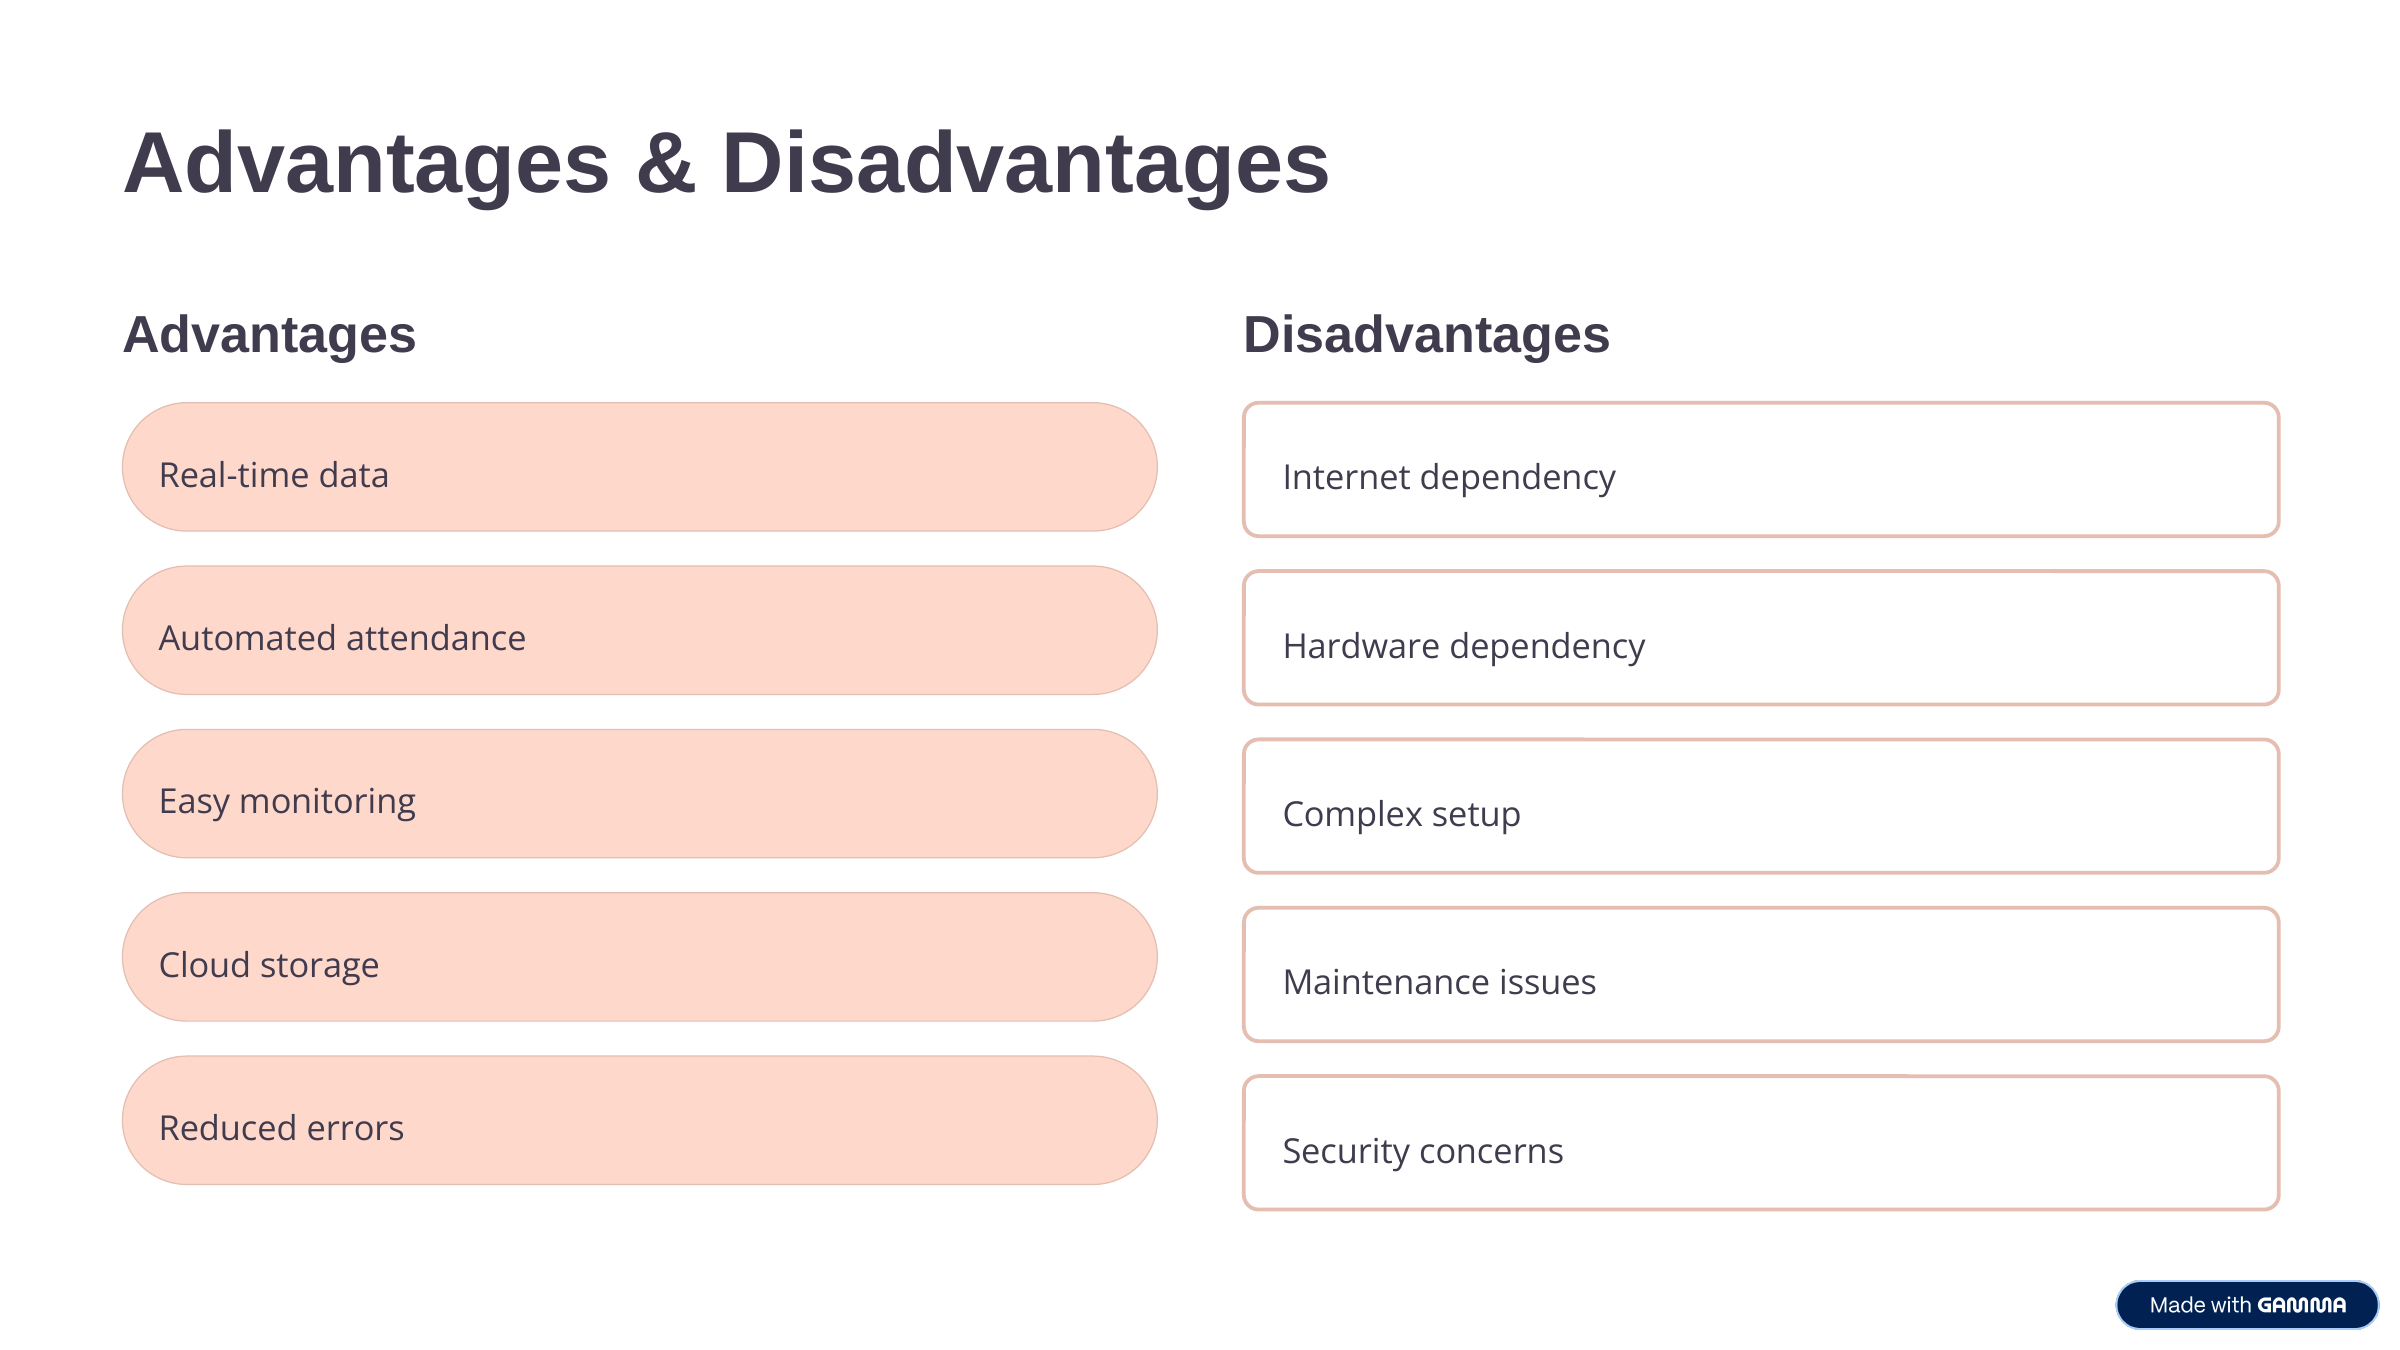

Advantages & Disadvantages
Advantages
Disadvantages

Real-time data
Internet dependency

Automated attendance
Hardware dependency

Easy monitoring
Complex setup

Cloud storage
Maintenance issues

Reduced errors
Security concerns